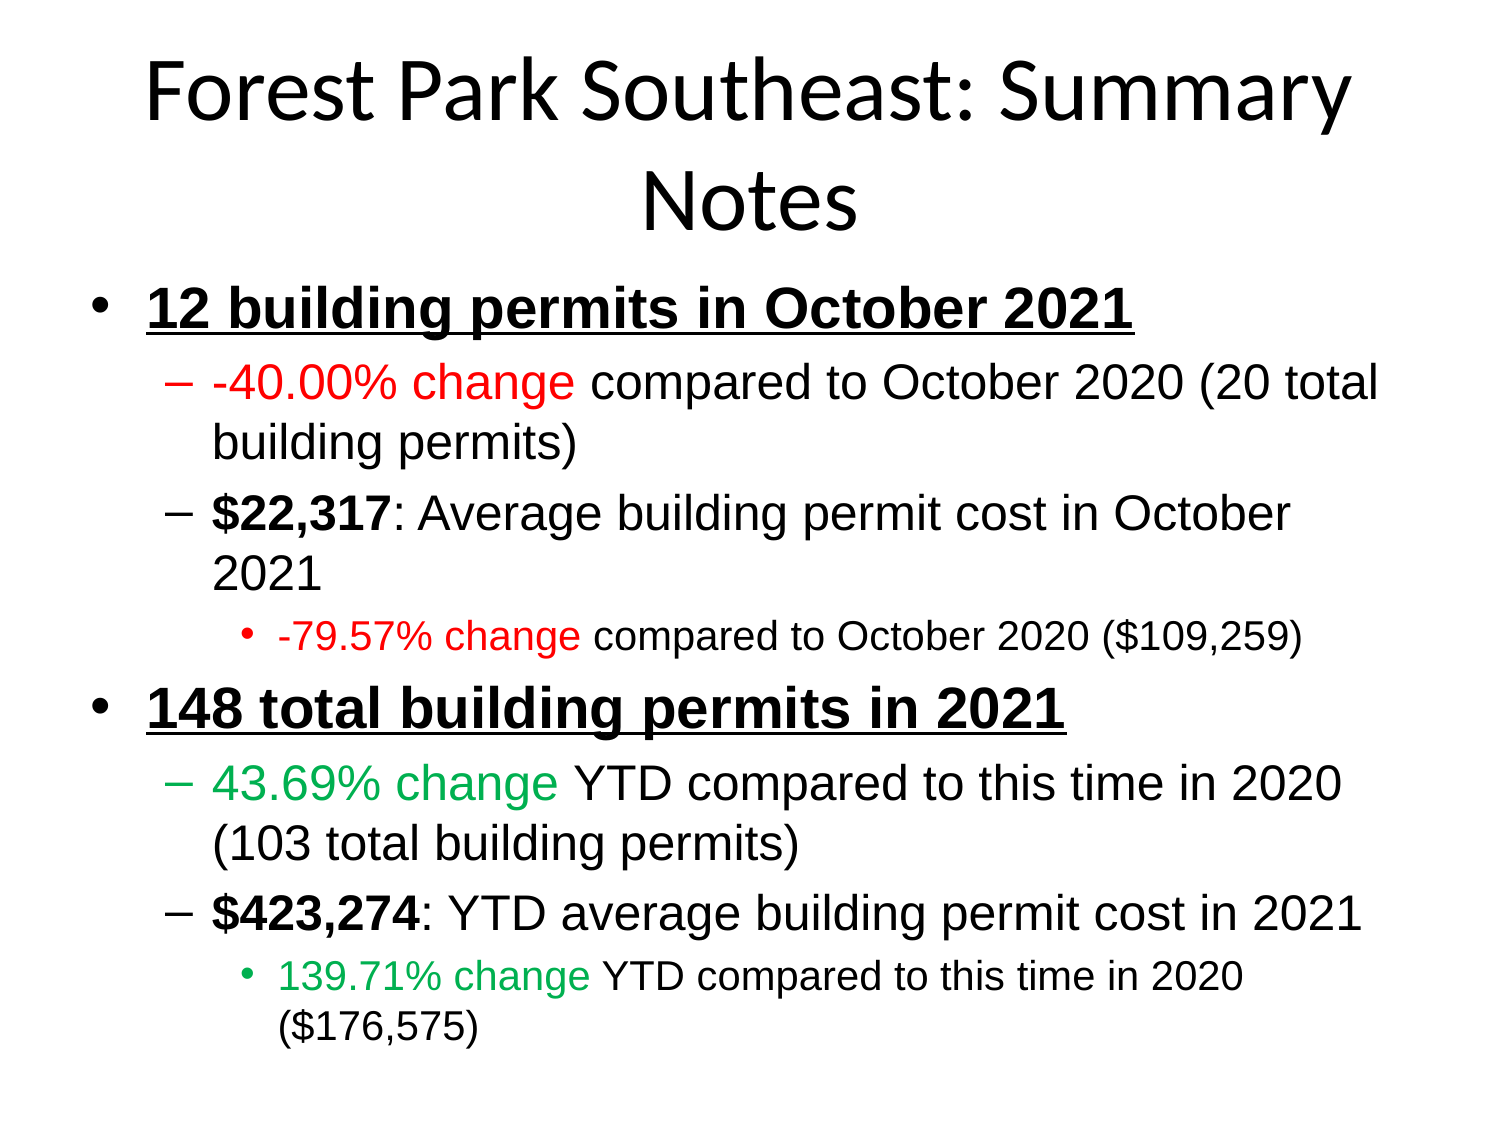

# Forest Park Southeast: Summary Notes
12 building permits in October 2021
-40.00% change compared to October 2020 (20 total building permits)
$22,317: Average building permit cost in October 2021
-79.57% change compared to October 2020 ($109,259)
148 total building permits in 2021
43.69% change YTD compared to this time in 2020 (103 total building permits)
$423,274: YTD average building permit cost in 2021
139.71% change YTD compared to this time in 2020 ($176,575)